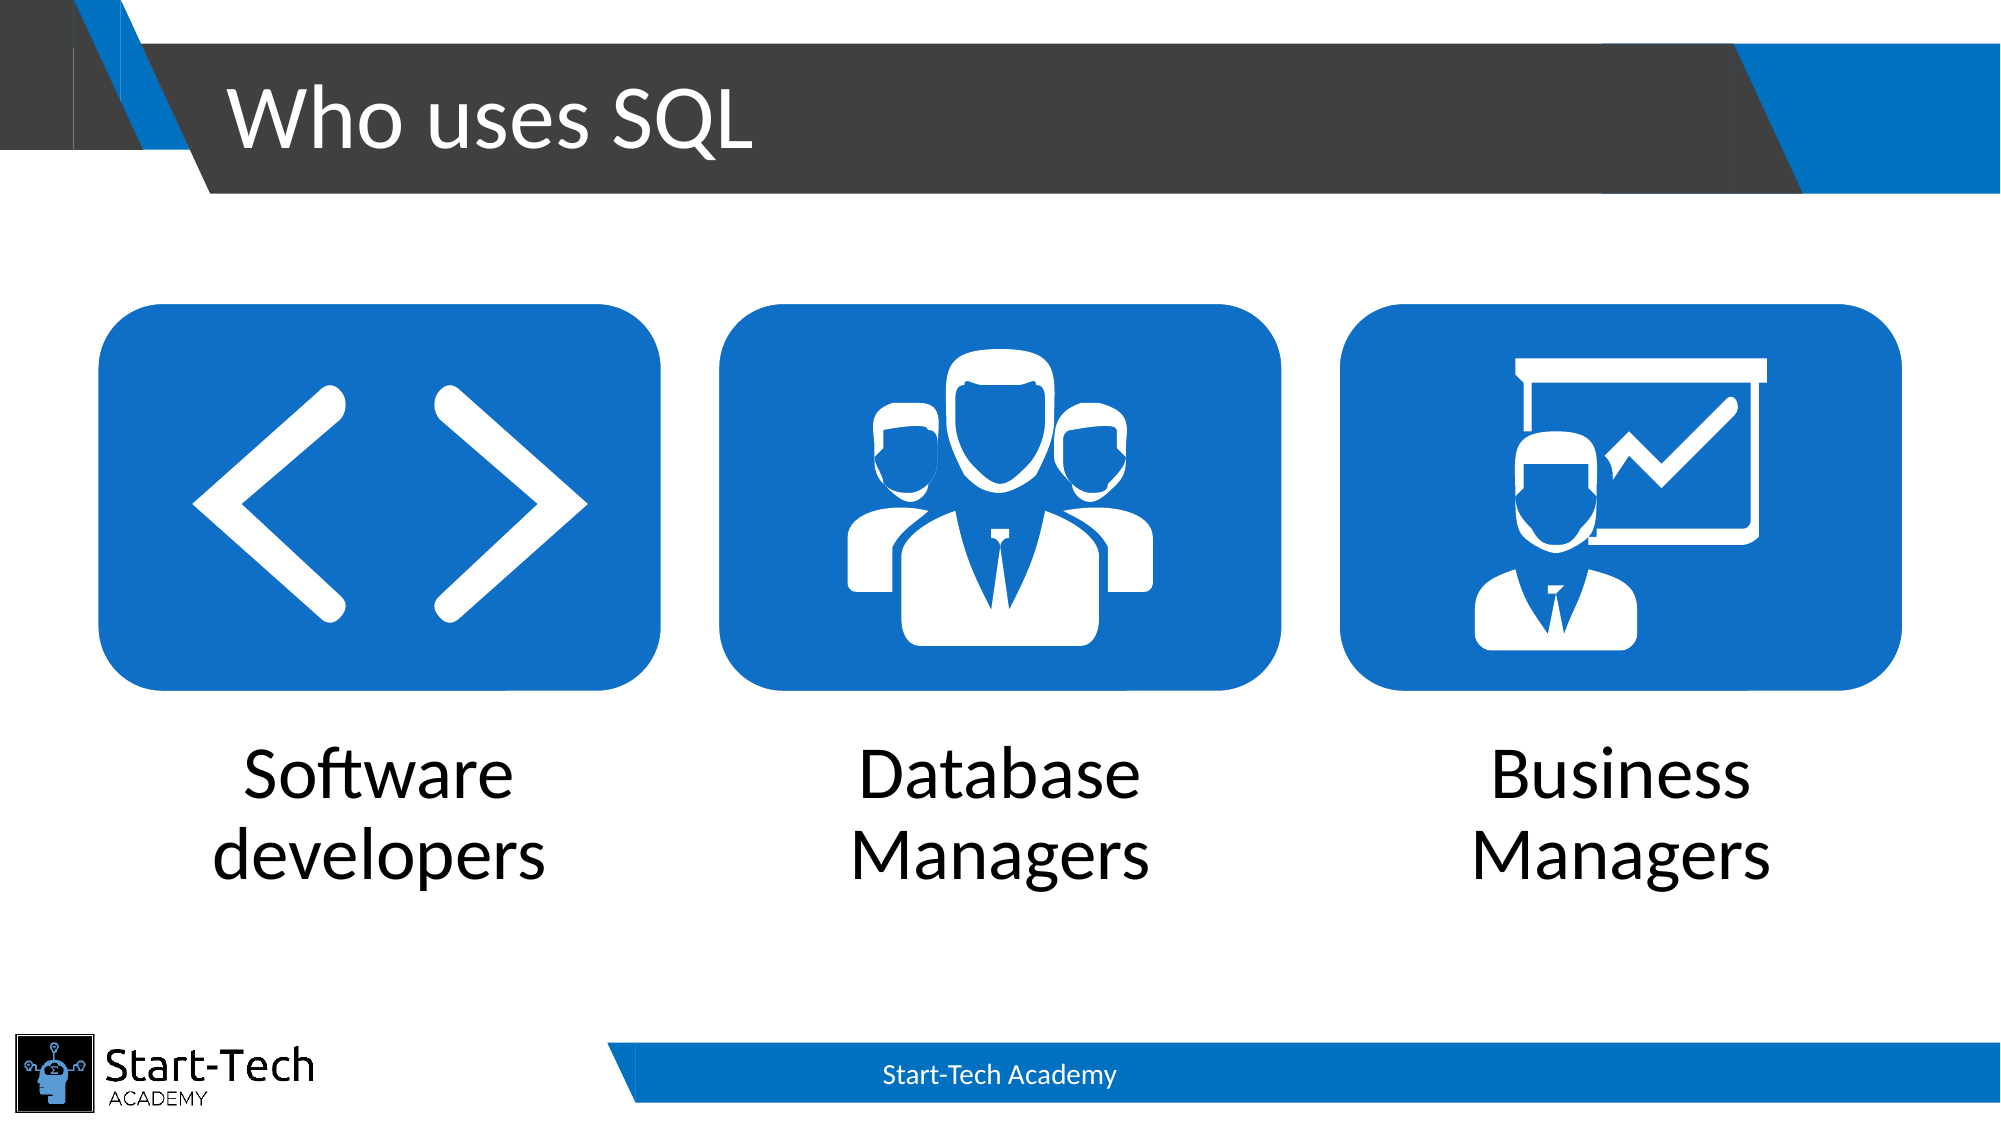

# Who uses SQL

Software developers
Database Managers
Business Managers

Start-Tech Academy